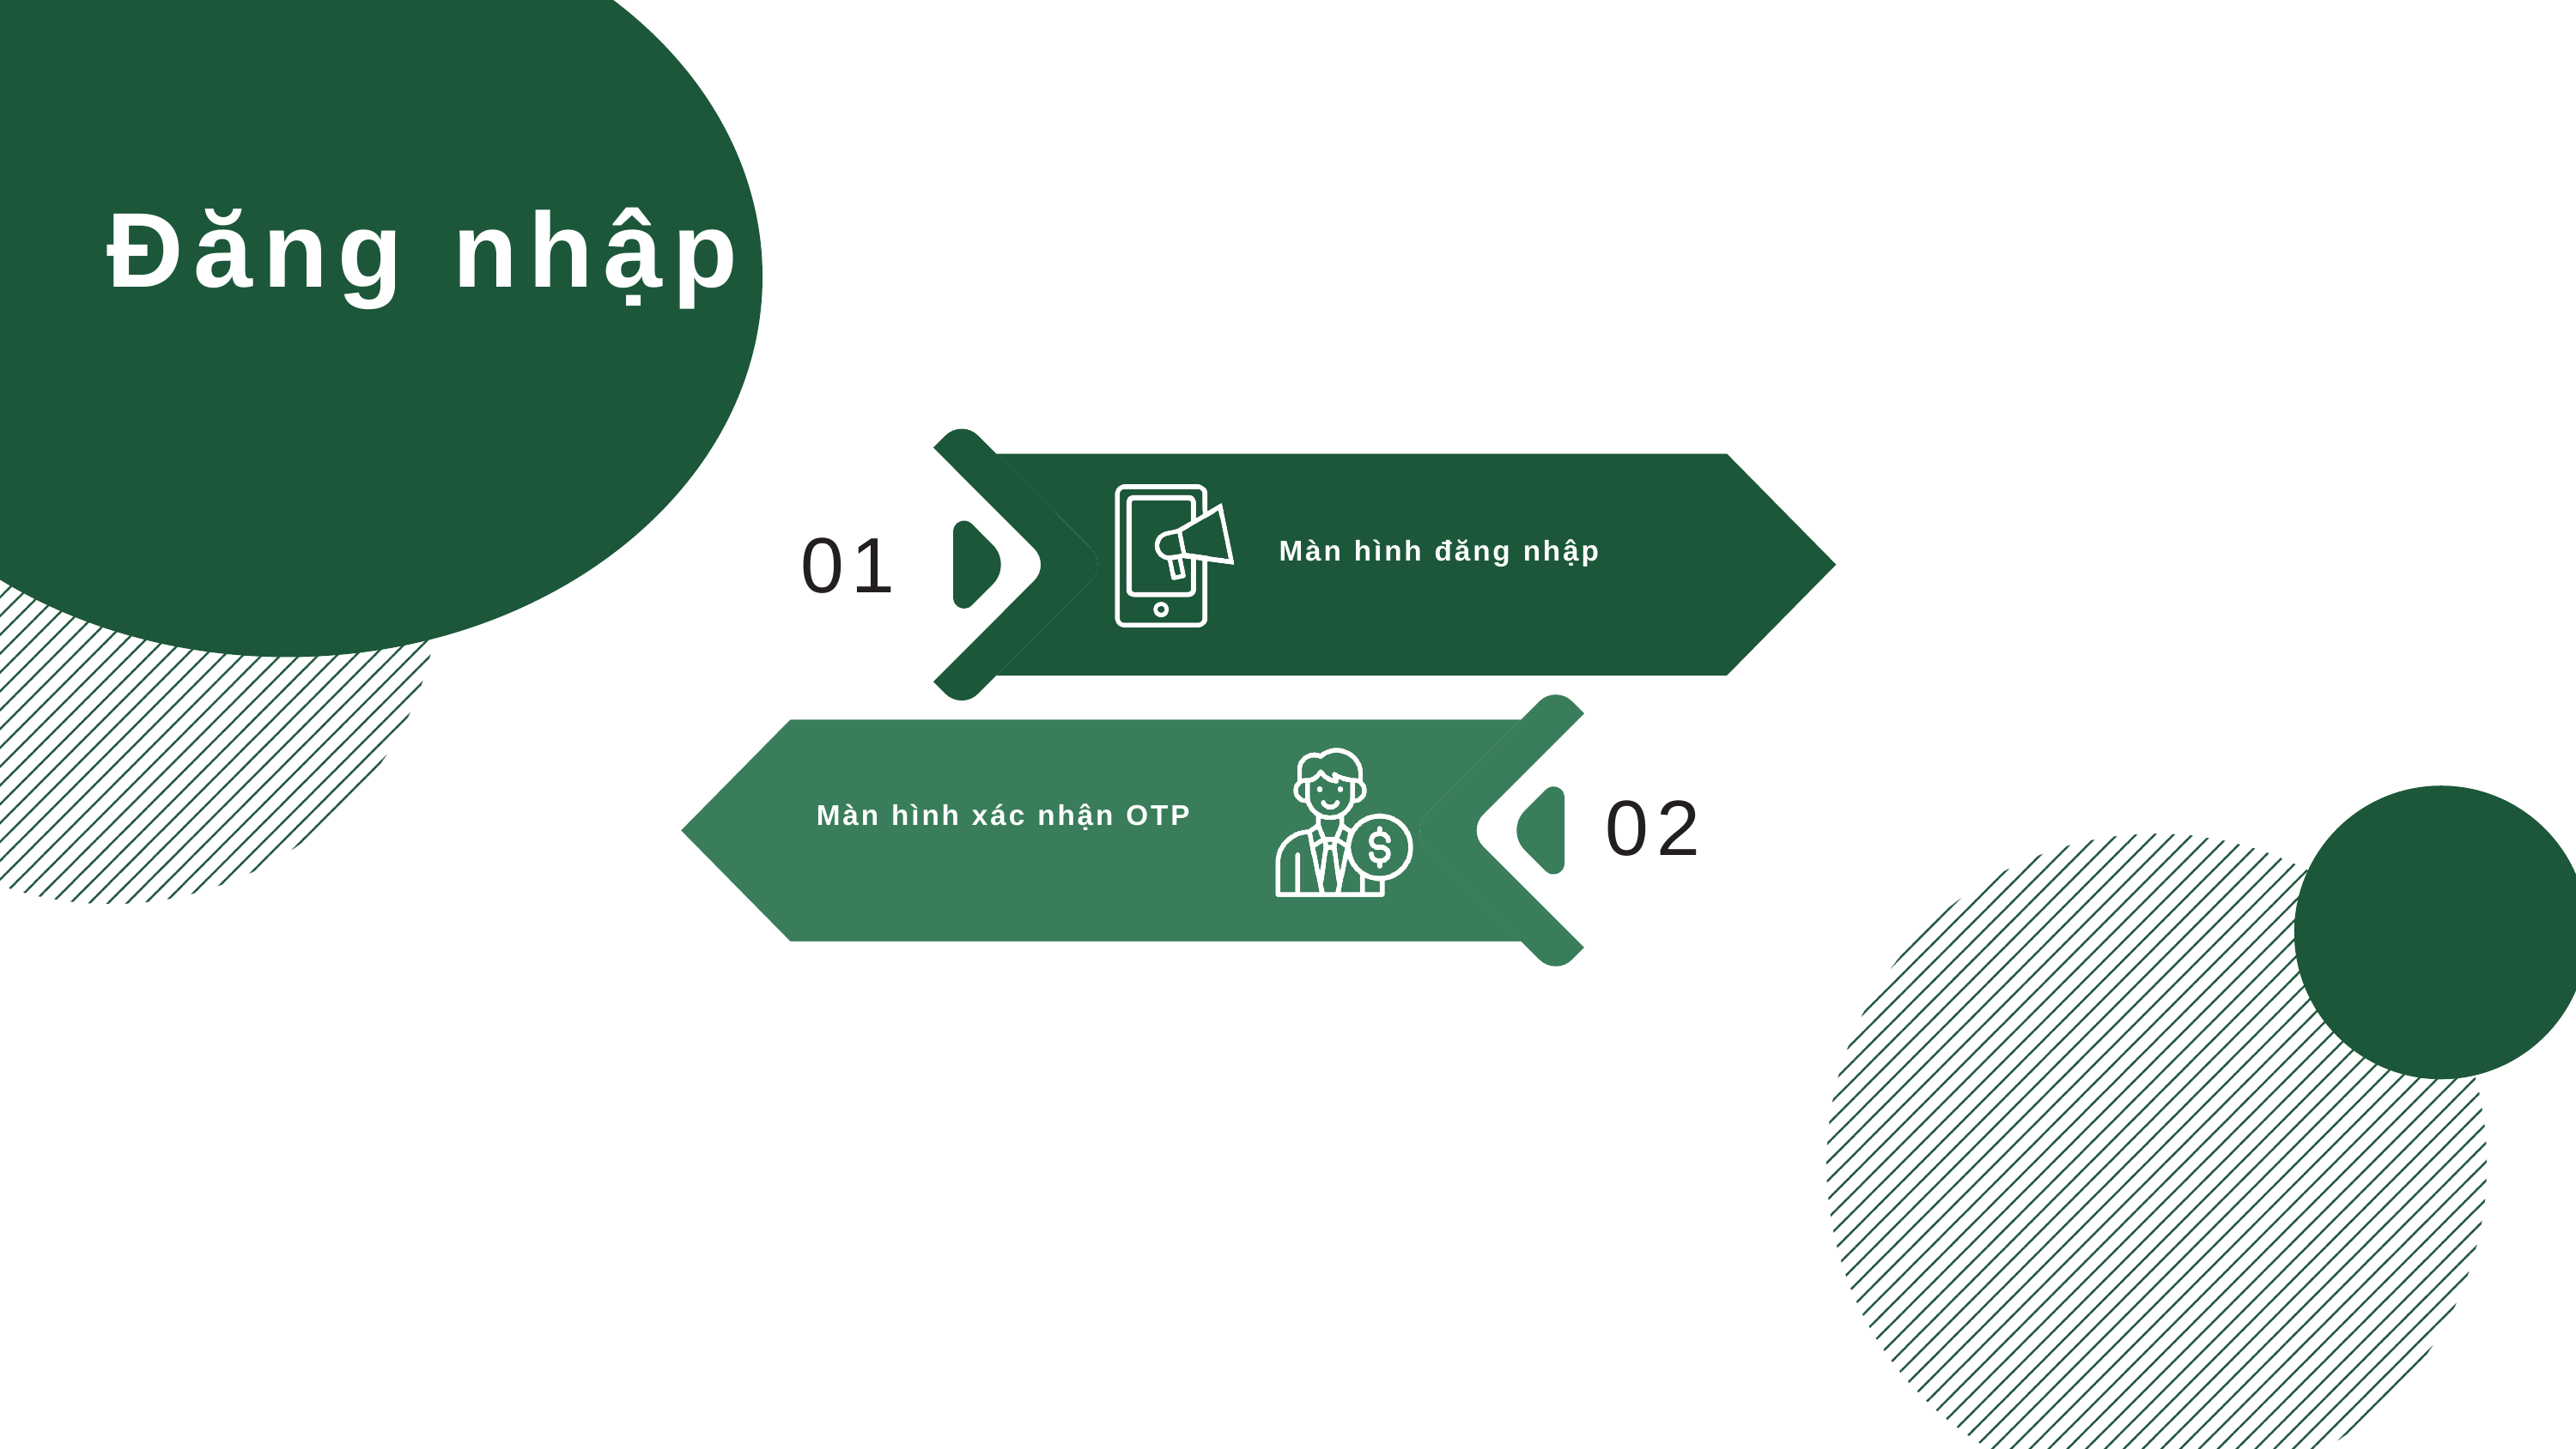

Đăng nhập

01

Màn hình đăng nhập

02

Màn hình xác nhận OTP